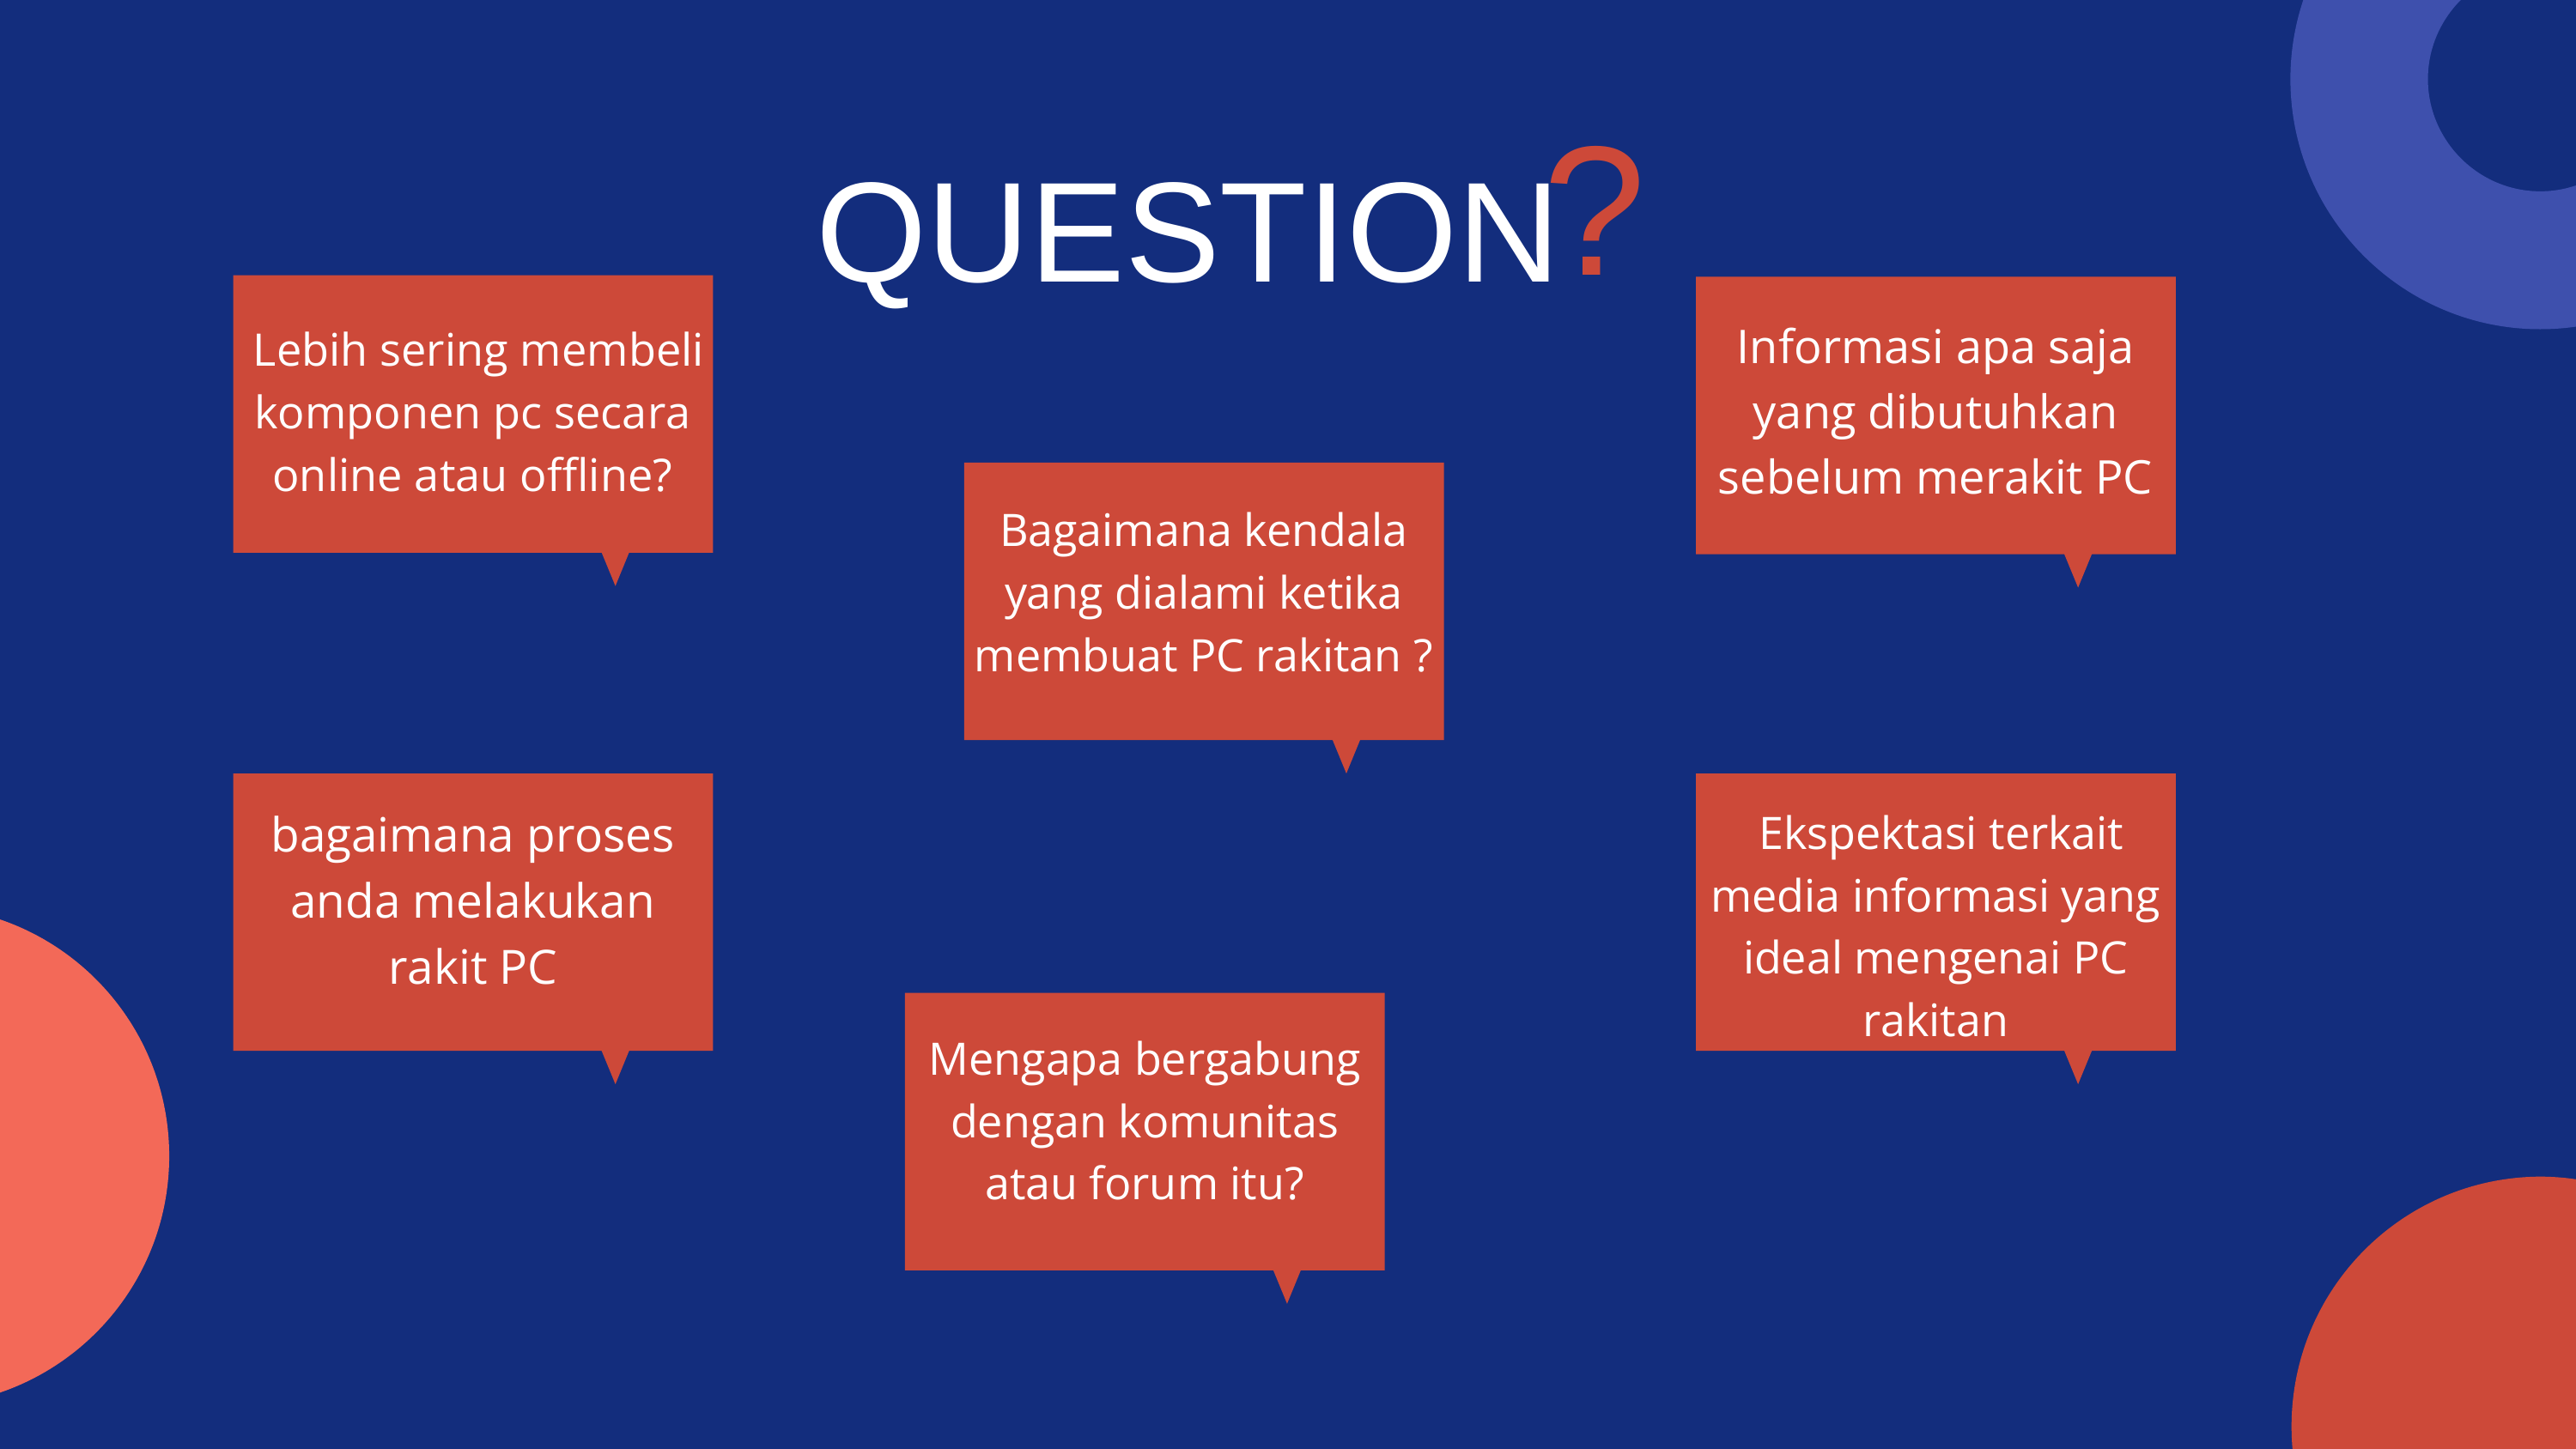

?
QUESTION

Informasi apa saja yang dibutuhkan sebelum merakit PC
 Lebih sering membeli komponen pc secara online atau offline?

Bagaimana kendala yang dialami ketika membuat PC rakitan ?

bagaimana proses anda melakukan rakit PC

 Ekspektasi terkait media informasi yang ideal mengenai PC rakitan

Mengapa bergabung dengan komunitas atau forum itu?